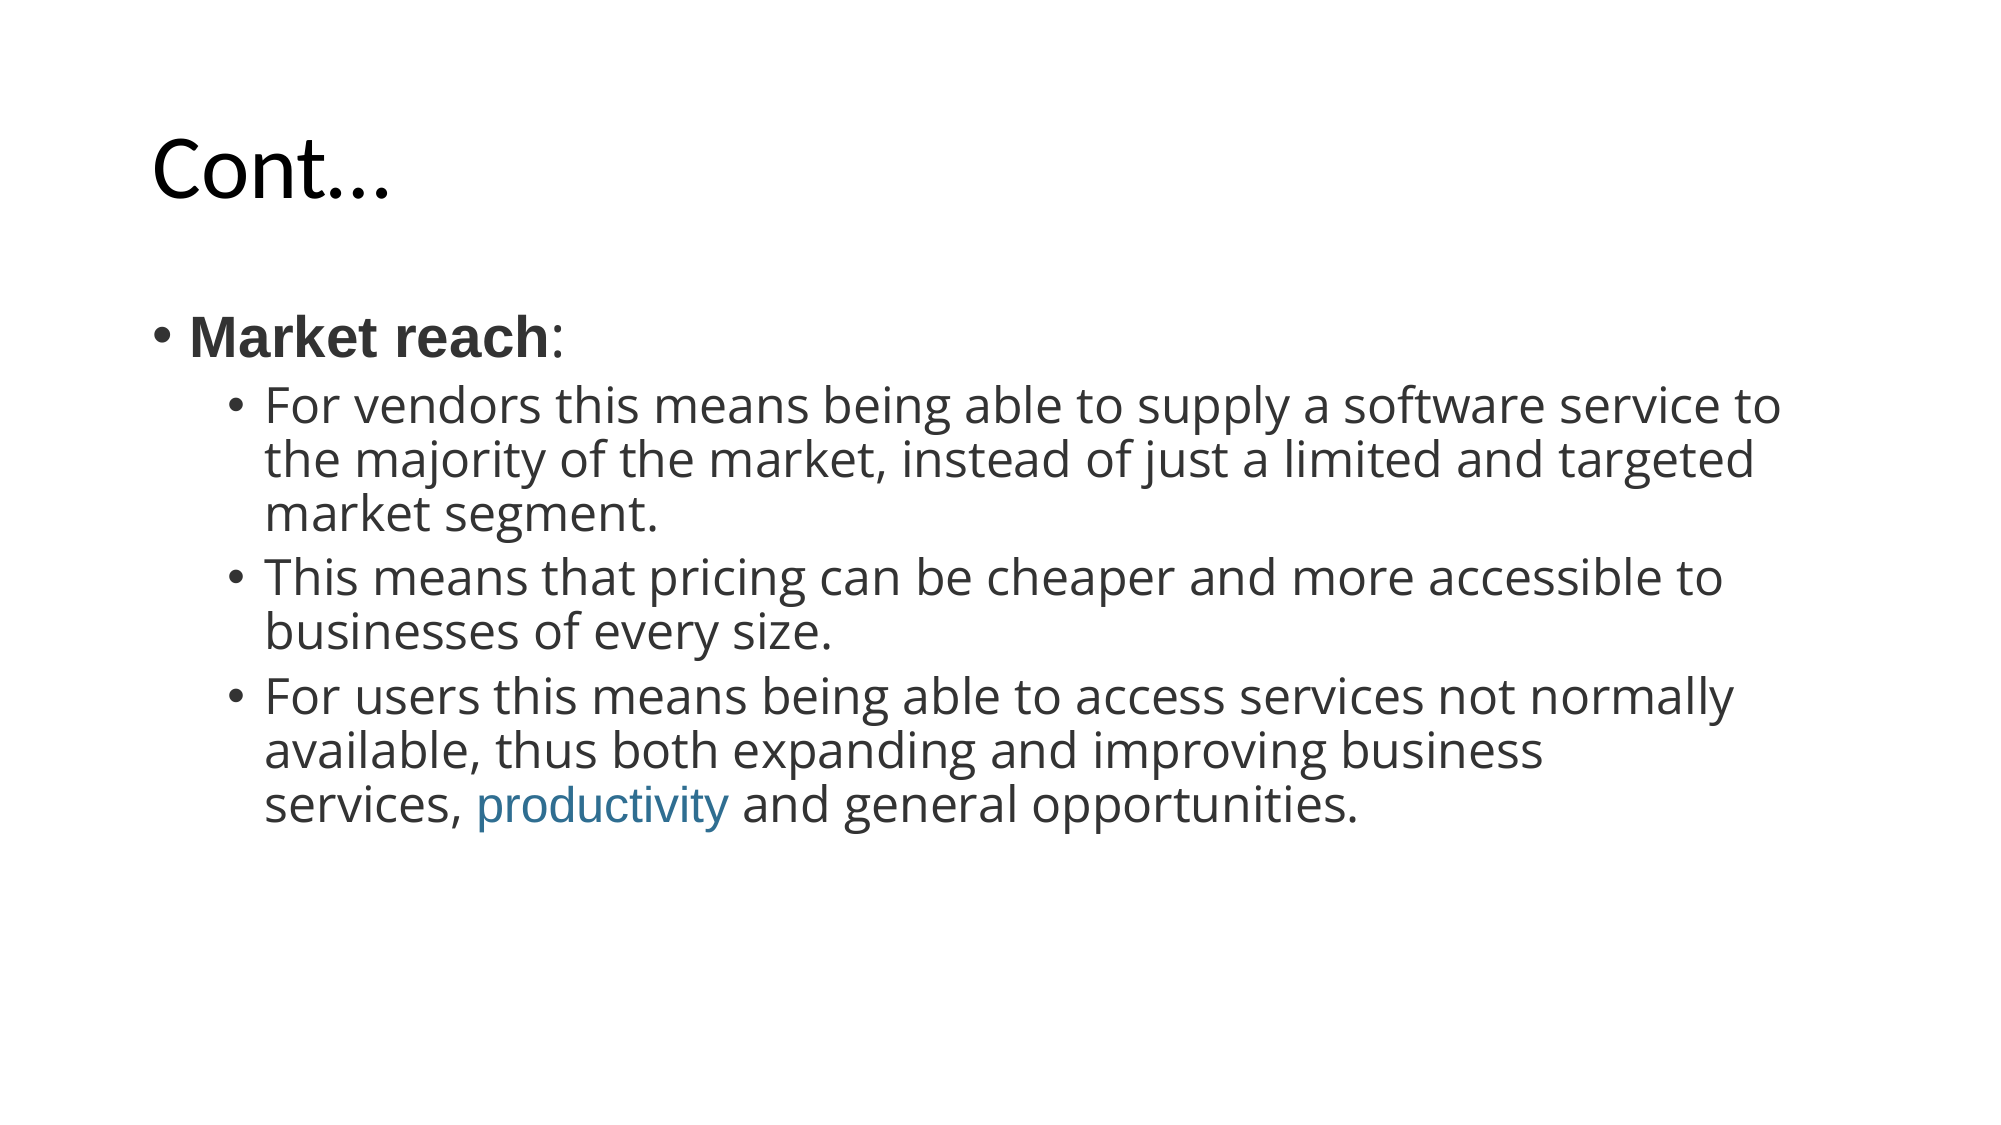

# Cont…
Market reach:
For vendors this means being able to supply a software service to the majority of the market, instead of just a limited and targeted market segment.
This means that pricing can be cheaper and more accessible to businesses of every size.
For users this means being able to access services not normally available, thus both expanding and improving business services, productivity and general opportunities.